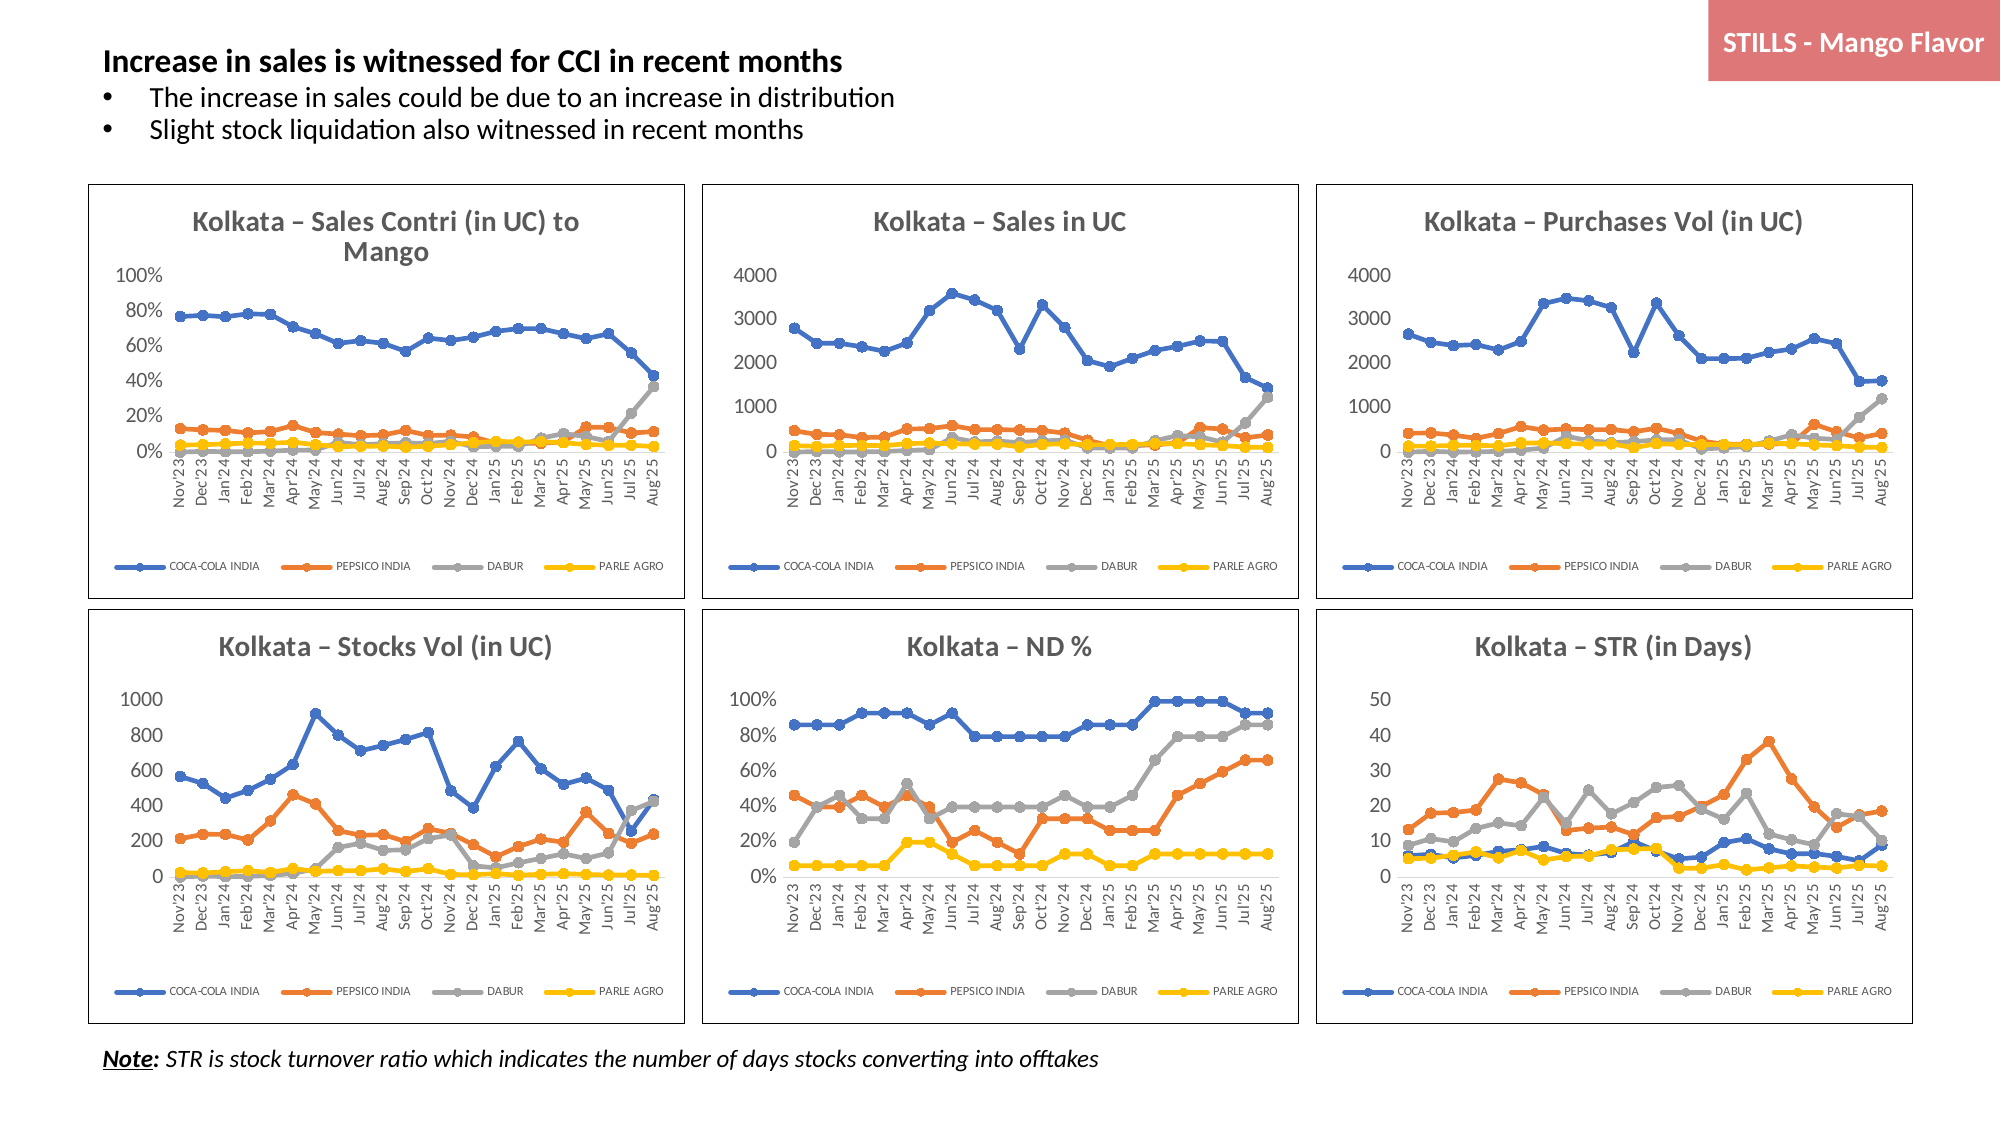

STILLS - Mango Flavor
# Increase in sales is witnessed for CCI in recent months
The increase in sales could be due to an increase in distribution
Slight stock liquidation also witnessed in recent months

### Chart: Kolkata – Sales Contri (in UC) to Mango

| Category | COCA-COLA INDIA | PEPSICO INDIA | DABUR | PARLE AGRO |
|---|---|---|---|---|
|  Nov'23 | 0.7720680741510639 | 0.1350860753447346 | 0.0023197101053783575 | 0.04245433138354218 |
|  Dec'23 | 0.7788100108387458 | 0.12841572673443163 | 0.006982952715924173 | 0.04422836361958917 |
|  Jan'24 | 0.7707237450946822 | 0.12556936740789545 | 0.004103382587424381 | 0.04931972585937569 |
|  Feb'24 | 0.7875746589831224 | 0.11109722253440078 | 0.00421290752807091 | 0.05362046528707893 |
|  Mar'24 | 0.7838008582901516 | 0.11930187382224763 | 0.007863396298885269 | 0.052675476941218276 |
|  Apr'24 | 0.7139288459514364 | 0.15286916203956114 | 0.01345866625526227 | 0.057878748565632895 |
|  May'24 | 0.6746867376175872 | 0.11353245333579001 | 0.013906471783339426 | 0.04471206697768669 |
|  Jun'24 | 0.6200812655258718 | 0.10452355521450928 | 0.05774918407793107 | 0.03371869444380006 |
|  Jul'24 | 0.6353165433574185 | 0.09551320205986451 | 0.04382433786283612 | 0.03529877645985163 |
|  Aug'24 | 0.6200038466191432 | 0.09965023860911512 | 0.04996470874522928 | 0.03634719134004118 |
|  Sep'24 | 0.5744545239940416 | 0.1251974911339053 | 0.054977960132637047 | 0.031328271697813326 |
| Oct'24 | 0.6499855928971717 | 0.09679695198783723 | 0.05105945382041189 | 0.03570508818757794 |
| Nov'24 | 0.6359214823109519 | 0.09865315202719317 | 0.06315158857094226 | 0.04398766630260424 |
| Dec'24 | 0.6551511451912336 | 0.08801775738296913 | 0.03262023614373952 | 0.05615728282135952 |
| Jan'25 | 0.6879257668220705 | 0.05373906734988194 | 0.03535397526704489 | 0.06338224610972484 |
| Feb'25 | 0.7039160826744267 | 0.052568277983586924 | 0.03482709471934115 | 0.05983408894967884 |
| Mar'25 | 0.7031370158627843 | 0.05213012744704032 | 0.0812023395791109 | 0.06122998846261428 |
| Apr'25 | 0.6746725182839903 | 0.06097959234033973 | 0.10728637538554532 | 0.05597493213605264 |
| May'25 | 0.6467661392686467 | 0.1443393432101698 | 0.09060146340041261 | 0.045225845714142475 |
| Jun'25 | 0.6744218087566799 | 0.14239355471663204 | 0.06282695085829139 | 0.041638960936444286 |
| Jul'25 | 0.5655348075472391 | 0.11075919015747021 | 0.22231825954337087 | 0.04097738075311988 |
| Aug'25 | 0.435653130886576 | 0.11845060364864138 | 0.3738374955509051 | 0.03401938138842103 |

### Chart: Kolkata – Sales in UC

| Category | COCA-COLA INDIA | PEPSICO INDIA | DABUR | PARLE AGRO |
|---|---|---|---|---|
|  Nov'23 | 2824.3369656936616 | 494.16445119315046 | 8.485835925176891 | 155.30410011084834 |
|  Dec'23 | 2481.451684832523 | 409.15938037438366 | 22.24914875371787 | 140.92082265740044 |
|  Jan'24 | 2482.1089704680858 | 404.39503160870066 | 13.214907149717288 | 158.83373874973125 |
|  Feb'24 | 2400.337950692985 | 338.59758744678044 | 12.839927881180703 | 163.42226898027906 |
|  Mar'24 | 2300.390755629254 | 350.1411420607964 | 23.07841840498307 | 154.59817238307176 |
|  Apr'24 | 2487.8726434763093 | 532.7127604187626 | 46.90025873589984 | 201.69370660907114 |
|  May'24 | 3222.6036777493555 | 542.2814489517939 | 66.42348902804203 | 213.56470113947685 |
|  Jun'24 | 3615.4578236009756 | 609.4370632700866 | 336.71350996882745 | 196.60087218577843 |
|  Jul'24 | 3463.8289018160817 | 520.7504719640713 | 238.936022805319 | 192.45354678509102 |
|  Aug'24 | 3228.650808928392 | 518.9255280425109 | 260.1896717057806 | 189.27687201009638 |
|  Sep'24 | 2347.777214866831 | 511.678130757873 | 224.69315973321687 | 128.0376416254778 |
| Oct'24 | 3352.4809843463454 | 499.2571288164663 | 263.3532956339255 | 184.1588959837162 |
| Nov'24 | 2837.479762029625 | 440.19007082499303 | 281.7822003101466 | 196.27283616677792 |
| Dec'24 | 2088.402424178449 | 280.5711311634641 | 103.98238748399676 | 179.01060913992472 |
| Jan'25 | 1949.943278745476 | 152.32476851249533 | 100.21175215950095 | 179.65860671914055 |
| Feb'25 | 2140.5783061351435 | 159.85785552024856 | 105.90768595411706 | 181.95287183441442 |
| Mar'25 | 2317.459761588974 | 171.81498057925683 | 267.6336905554077 | 201.80708917813084 |
| Apr'25 | 2412.1968633271404 | 218.02397071762528 | 383.58737190154153 | 200.13051082466146 |
| May'25 | 2532.6676560208302 | 565.2175706864628 | 354.78572858166905 | 177.09961870595038 |
| Jun'25 | 2526.877779676178 | 533.5104895938728 | 235.39574792413066 | 156.01002783862498 |
| Jul'25 | 1703.7391890718634 | 333.6749043610055 | 669.7595376543679 | 123.44911139493006 |
| Aug'25 | 1464.5010338786135 | 398.1861237952288 | 1256.7002505473376 | 114.36029189980655 |

### Chart: Kolkata – Purchases Vol (in UC)

| Category | COCA-COLA INDIA | PEPSICO INDIA | DABUR | PARLE AGRO |
|---|---|---|---|---|
|  Nov'23 | 2688.348304090583 | 437.88299418815205 | 8.961355474313914 | 145.5975938539203 |
|  Dec'23 | 2504.8591270036036 | 443.0869188689737 | 26.8218892976829 | 145.59759385392027 |
|  Jan'24 | 2430.4186322548185 | 396.25762669224315 | 10.348122256504471 | 161.4809677288934 |
|  Feb'24 | 2451.834913398014 | 321.4932166920357 | 15.108771454053414 | 164.1281967080556 |
|  Mar'24 | 2329.6078188985607 | 430.90341679969094 | 25.44902230973985 | 150.8920518122447 |
|  Apr'24 | 2524.198003375297 | 587.5175044712794 | 53.04229374856297 | 216.9155027959365 |
|  May'24 | 3381.2641167529027 | 508.89077907281074 | 100.6528579221623 | 217.359062676276 |
|  Jun'24 | 3505.02927439387 | 534.8469280805009 | 369.35857972449327 | 198.54217343716405 |
|  Jul'24 | 3445.9911148649544 | 518.6488994081319 | 268.3551644914074 | 192.71826968300724 |
|  Aug'24 | 3290.263766498627 | 521.4099700697193 | 223.98067171756523 | 196.95383604966673 |
|  Sep'24 | 2265.535369386023 | 469.80414458627934 | 246.21975631090734 | 108.00694234981724 |
| Oct'24 | 3393.2255293389962 | 552.2283035525986 | 287.57911863594063 | 198.54217343716408 |
| Nov'24 | 2651.6698568119264 | 429.66628032138163 | 291.0812455228525 | 182.47693465772323 |
| Dec'24 | 2132.6161824293667 | 261.21112419695464 | 79.21606947878516 | 180.0115705830288 |
| Jan'25 | 2132.4942662881563 | 186.66405427167004 | 105.91924869139204 | 182.12935376635858 |
| Feb'25 | 2141.7232010537227 | 187.31003323618947 | 134.99104588785997 | 173.65822103303958 |
| Mar'25 | 2275.9755378614027 | 189.84072904666465 | 260.05142071861167 | 211.7783183329751 |
| Apr'25 | 2351.4841204544846 | 204.0953810044121 | 402.9242081118288 | 199.07161923299657 |
| May'25 | 2585.5425047998824 | 641.0205672101092 | 323.90166558843475 | 173.65822103303958 |
| Jun'25 | 2473.348137997302 | 469.4341193032956 | 295.6009223330639 | 154.5981723830718 |
| Jul'25 | 1614.7951900841535 | 330.9993597393632 | 800.6590005543177 | 122.83142463312555 |
| Aug'25 | 1628.2987177671769 | 431.2114907347581 | 1218.5774832238947 | 114.36029189980654 |

### Chart: Kolkata – Stocks Vol (in UC)

| Category | COCA-COLA INDIA | PEPSICO INDIA | DABUR | PARLE AGRO |
|---|---|---|---|---|
|  Nov'23 | 573.7998359934666 | 219.7032927409629 | 2.5344754218187213 | 27.00173558745431 |
|  Dec'23 | 533.9163920494391 | 245.09512197781044 | 8.048452936152533 | 25.325157233984925 |
|  Jan'24 | 450.7959866012246 | 244.61669874280034 | 4.386211462062684 | 32.82563934161112 |
|  Feb'24 | 494.268811544756 | 212.78101917862273 | 5.859907745211901 | 38.826025027712085 |
|  Mar'24 | 558.311705560246 | 320.785390264747 | 11.712376139589177 | 28.060627179119187 |
|  Apr'24 | 641.6372986356063 | 469.4416549927835 | 22.56525848346806 | 50.694664507638684 |
|  May'24 | 929.7698762428013 | 418.02311413977833 | 49.63739663494874 | 34.776147036713226 |
|  Jun'24 | 808.343181313671 | 266.25067995969084 | 170.376291741013 | 38.20833826590757 |
|  Jul'24 | 719.2097546638838 | 239.13258939722073 | 194.40358054466301 | 38.47306116382379 |
|  Aug'24 | 749.9254275004075 | 243.34376596789988 | 154.1028549773099 | 48.70901321658425 |
|  Sep'24 | 783.8553125145396 | 203.4926007334657 | 156.75989751854124 | 33.884530933276 |
| Oct'24 | 823.8575473194298 | 277.42449954434585 | 220.73288602505133 | 49.591422876304975 |
| Nov'24 | 492.18013507092735 | 250.08119318379346 | 241.66793910873665 | 17.000195615198784 |
| Dec'24 | 395.19583211004436 | 185.91649884539618 | 65.98992078292653 | 15.353928079140692 |
| Jan'25 | 631.3110284027647 | 117.50898153707145 | 54.35229912677442 | 21.707277629129948 |
| Feb'25 | 772.7806543009667 | 175.55404248599365 | 83.0986334352621 | 12.794940065950577 |
| Mar'25 | 616.8572103466045 | 217.8922724596502 | 108.30824594909011 | 18.089398024274956 |
| Apr'25 | 528.7967969947451 | 200.1992955912665 | 134.42051938908853 | 21.530795697185802 |
| May'25 | 564.3402740722931 | 371.506916694446 | 107.67008279076155 | 17.206988364554224 |
| Jun'25 | 495.7525791190611 | 249.10982141903503 | 139.62358668636355 | 13.677349725671307 |
| Jul'25 | 263.23483356214683 | 194.28477034159323 | 379.93427975451357 | 13.942072623587526 |
| Aug'25 | 441.5512403477911 | 246.2209868945129 | 432.4107211791854 | 12.177253304146067 |

### Chart: Kolkata – ND %

| Category | COCA-COLA INDIA | PEPSICO INDIA | DABUR | PARLE AGRO |
|---|---|---|---|---|
|  Nov'23 | 0.8666666666666667 | 0.4666666666666667 | 0.2 | 0.06666666666666667 |
|  Dec'23 | 0.8666666666666667 | 0.4 | 0.4 | 0.06666666666666667 |
|  Jan'24 | 0.8666666666666667 | 0.4 | 0.4666666666666667 | 0.06666666666666667 |
|  Feb'24 | 0.9333333333333333 | 0.4666666666666667 | 0.3333333333333333 | 0.06666666666666667 |
|  Mar'24 | 0.9333333333333333 | 0.4 | 0.3333333333333333 | 0.06666666666666667 |
|  Apr'24 | 0.9333333333333333 | 0.4666666666666667 | 0.5333333333333333 | 0.2 |
|  May'24 | 0.8666666666666667 | 0.4 | 0.3333333333333333 | 0.2 |
|  Jun'24 | 0.9333333333333333 | 0.2 | 0.4 | 0.13333333333333333 |
|  Jul'24 | 0.8 | 0.26666666666666666 | 0.4 | 0.06666666666666667 |
|  Aug'24 | 0.8 | 0.2 | 0.4 | 0.06666666666666667 |
|  Sep'24 | 0.8 | 0.13333333333333333 | 0.4 | 0.06666666666666667 |
|  Oct'24 | 0.8 | 0.3333333333333333 | 0.4 | 0.06666666666666667 |
| Nov'24 | 0.8 | 0.3333333333333333 | 0.4666666666666667 | 0.13333333333333333 |
| Dec'24 | 0.8666666666666667 | 0.3333333333333333 | 0.4 | 0.13333333333333333 |
| Jan'25 | 0.8666666666666667 | 0.26666666666666666 | 0.4 | 0.06666666666666667 |
| Feb'25 | 0.8666666666666667 | 0.26666666666666666 | 0.4666666666666667 | 0.06666666666666667 |
| Mar'25 | 1.0 | 0.26666666666666666 | 0.6666666666666666 | 0.13333333333333333 |
| Apr'25 | 1.0 | 0.4666666666666667 | 0.8 | 0.13333333333333333 |
| May'25 | 1.0 | 0.5333333333333333 | 0.8 | 0.13333333333333333 |
| Jun'25 | 1.0 | 0.6 | 0.8 | 0.13333333333333333 |
| Jul'25 | 0.9333333333333333 | 0.6666666666666666 | 0.8666666666666667 | 0.13333333333333333 |
| Aug'25 | 0.9333333333333333 | 0.6666666666666666 | 0.8666666666666667 | 0.13333333333333333 |

### Chart: Kolkata – STR (in Days)

| Category | COCA-COLA INDIA | PEPSICO INDIA | DABUR | PARLE AGRO |
|---|---|---|---|---|
|  Nov'23 | 6.196461403288145 | 13.560162841378117 | 9.109473839356562 | 5.302840909090908 |
|  Dec'23 | 6.562469080919042 | 18.27014503121784 | 11.033132874876056 | 5.481214777708203 |
|  Jan'24 | 5.539352927258652 | 18.449310027316592 | 10.12337416201777 | 6.303333333333333 |
|  Feb'24 | 6.280448445921039 | 19.166767057866412 | 13.919640973289328 | 7.24622030237581 |
|  Mar'24 | 7.402441075681285 | 27.94288710401235 | 15.478854139343348 | 5.535958904109589 |
|  Apr'24 | 7.8661332040859175 | 26.877468574292493 | 14.67455409193642 | 7.666016424001998 |
|  May'24 | 8.799711060098604 | 23.511232047321286 | 22.79224743413879 | 4.966515903426565 |
|  Jun'24 | 6.819182585709506 | 13.324830779403568 | 15.432932579931173 | 5.927513464991025 |
|  Jul'24 | 6.332846725121872 | 14.005832676649872 | 24.815467910601836 | 6.097203117835855 |
|  Aug'24 | 7.084298331523198 | 14.30260116517708 | 18.064272290265276 | 7.84895104895105 |
|  Sep'24 | 10.18307311285902 | 12.12974319066148 | 21.278693485784363 | 8.071674707098554 |
| Oct'24 | 7.49524167640936 | 16.9480749451914 | 25.56395965183735 | 8.213224724484908 |
| Nov'24 | 5.290432136483572 | 17.327688418347282 | 26.158047366737993 | 2.6417612156120036 |
| Dec'24 | 5.771623677413626 | 20.210394388298308 | 19.356091282180067 | 2.6160170543174104 |
| Jan'25 | 9.87463921446592 | 23.52883232241169 | 16.542422297218067 | 3.68516699410609 |
| Feb'25 | 11.010954324177582 | 33.49474618183269 | 23.93129730804932 | 2.144762366634336 |
| Mar'25 | 8.118434342381617 | 38.679481193164754 | 12.342995736418136 | 2.7339309138609527 |
| Apr'25 | 6.68614678741186 | 28.006454957386055 | 10.688114733921783 | 3.281305114638448 |
| May'25 | 6.7961456838944105 | 20.047078411626565 | 9.256115059211828 | 2.9633781763826605 |
| Jun'25 | 5.983848441244779 | 14.241237429210294 | 18.090893448536857 | 2.673925339366516 |
| Jul'25 | 4.712377619264138 | 17.758858751353834 | 17.301725292477567 | 3.444603288062901 |
| Aug'25 | 9.195837025079136 | 18.859873942128132 | 10.494568605537465 | 3.247685185185185 |
Note: STR is stock turnover ratio which indicates the number of days stocks converting into offtakes